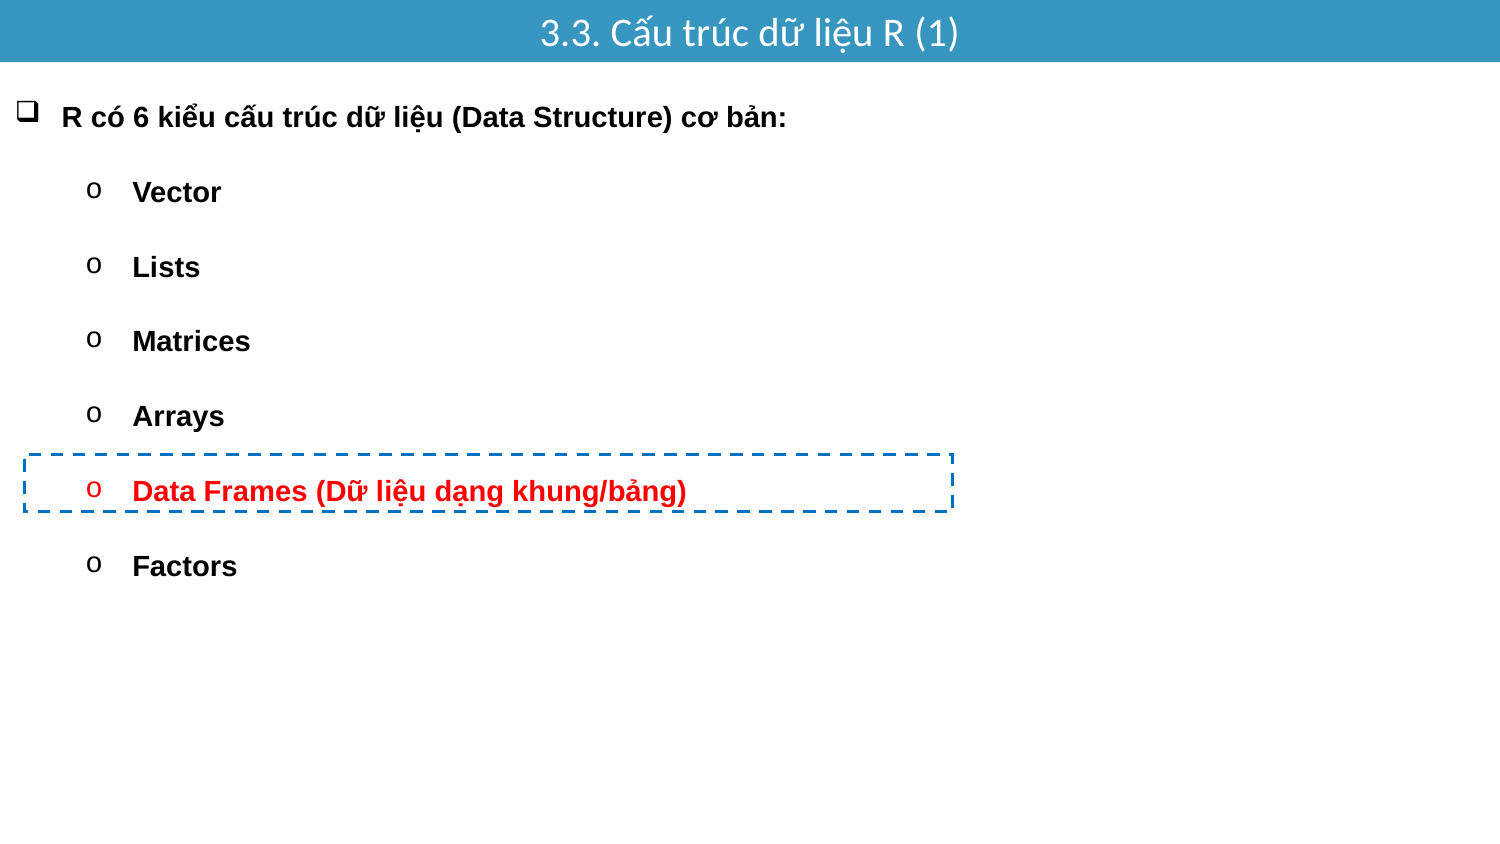

3.3. Cấu trúc dữ liệu R (1)
R có 6 kiểu cấu trúc dữ liệu (Data Structure) cơ bản:
Vector
Lists
Matrices
Arrays

Data Frames (Dữ liệu dạng khung/bảng)
Factors